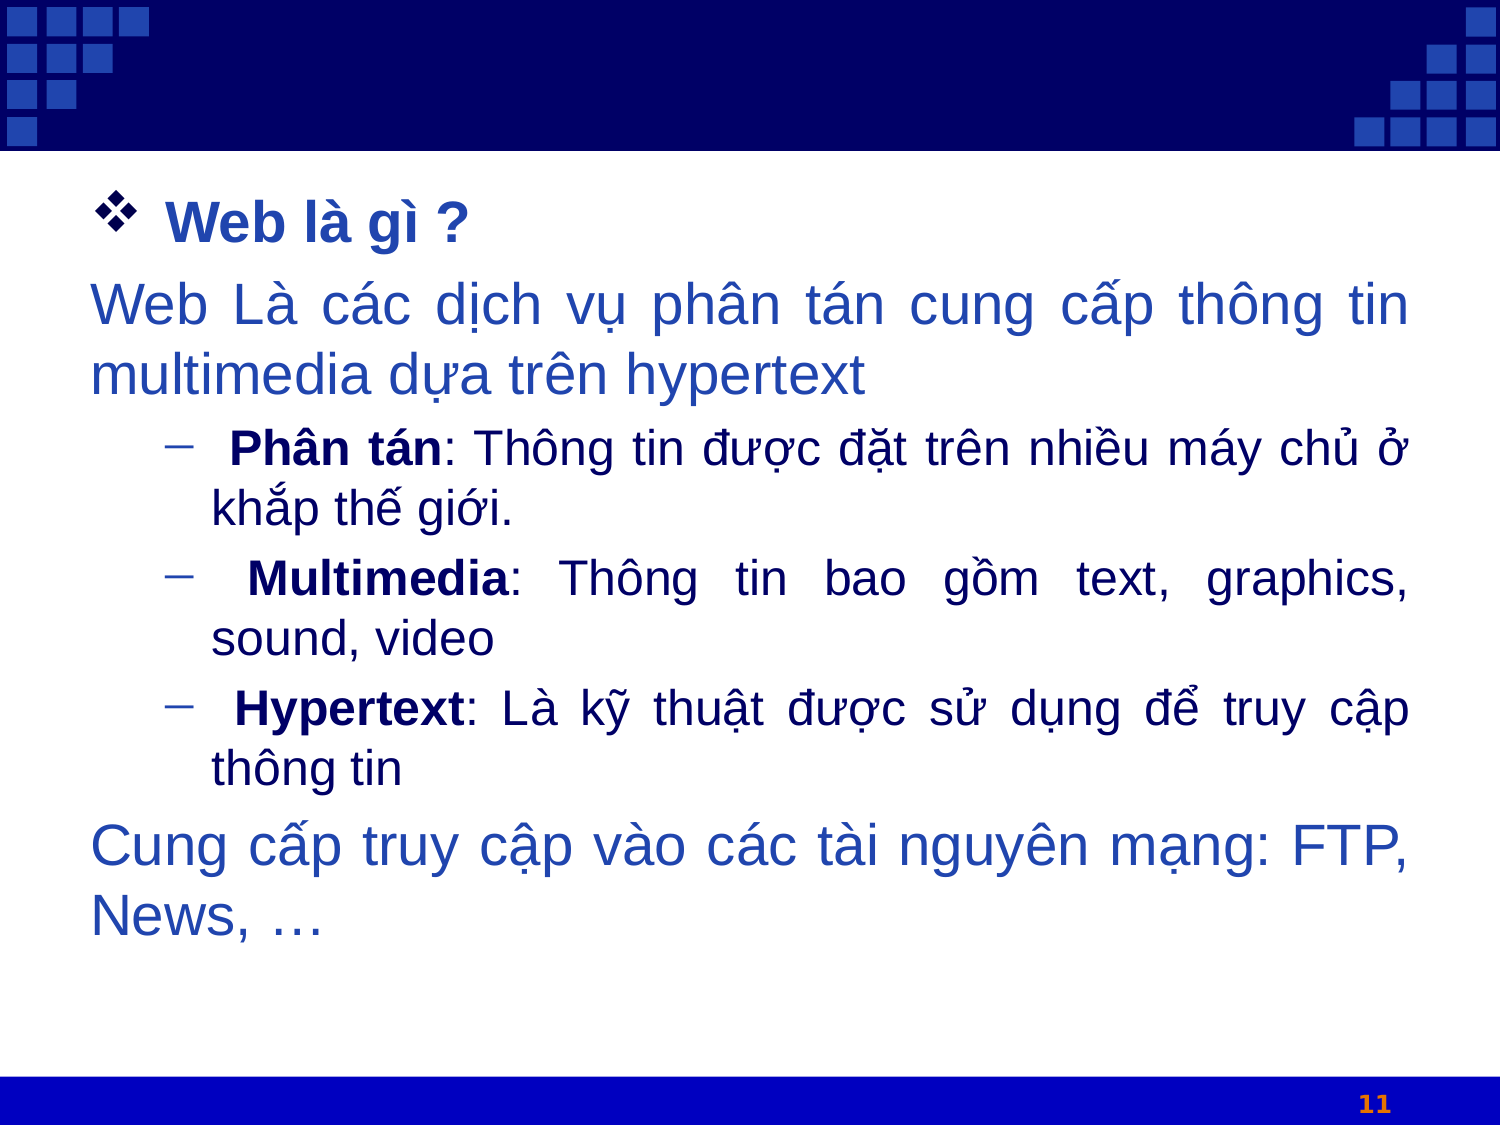

#
Web là gì ?
Web Là các dịch vụ phân tán cung cấp thông tin multimedia dựa trên hypertext
 Phân tán: Thông tin được đặt trên nhiều máy chủ ở khắp thế giới.
 Multimedia: Thông tin bao gồm text, graphics, sound, video
 Hypertext: Là kỹ thuật được sử dụng để truy cập thông tin
Cung cấp truy cập vào các tài nguyên mạng: FTP, News, …

11